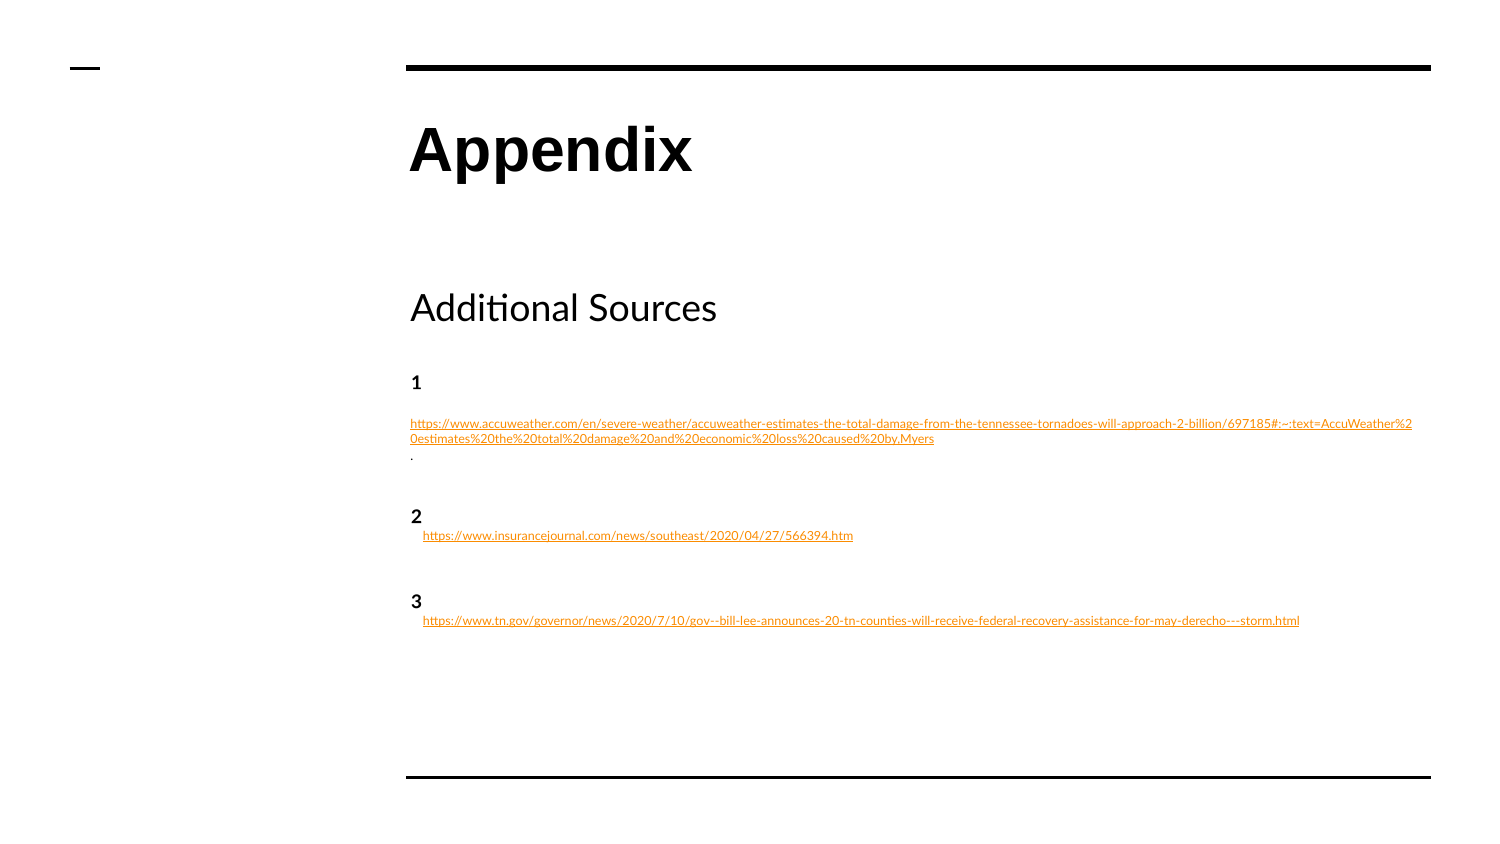

# Appendix
Additional Sources
¹https://www.accuweather.com/en/severe-weather/accuweather-estimates-the-total-damage-from-the-tennessee-tornadoes-will-approach-2-billion/697185#:~:text=AccuWeather%20estimates%20the%20total%20damage%20and%20economic%20loss%20caused%20by,Myers.
²https://www.insurancejournal.com/news/southeast/2020/04/27/566394.htm
³https://www.tn.gov/governor/news/2020/7/10/gov--bill-lee-announces-20-tn-counties-will-receive-federal-recovery-assistance-for-may-derecho---storm.html